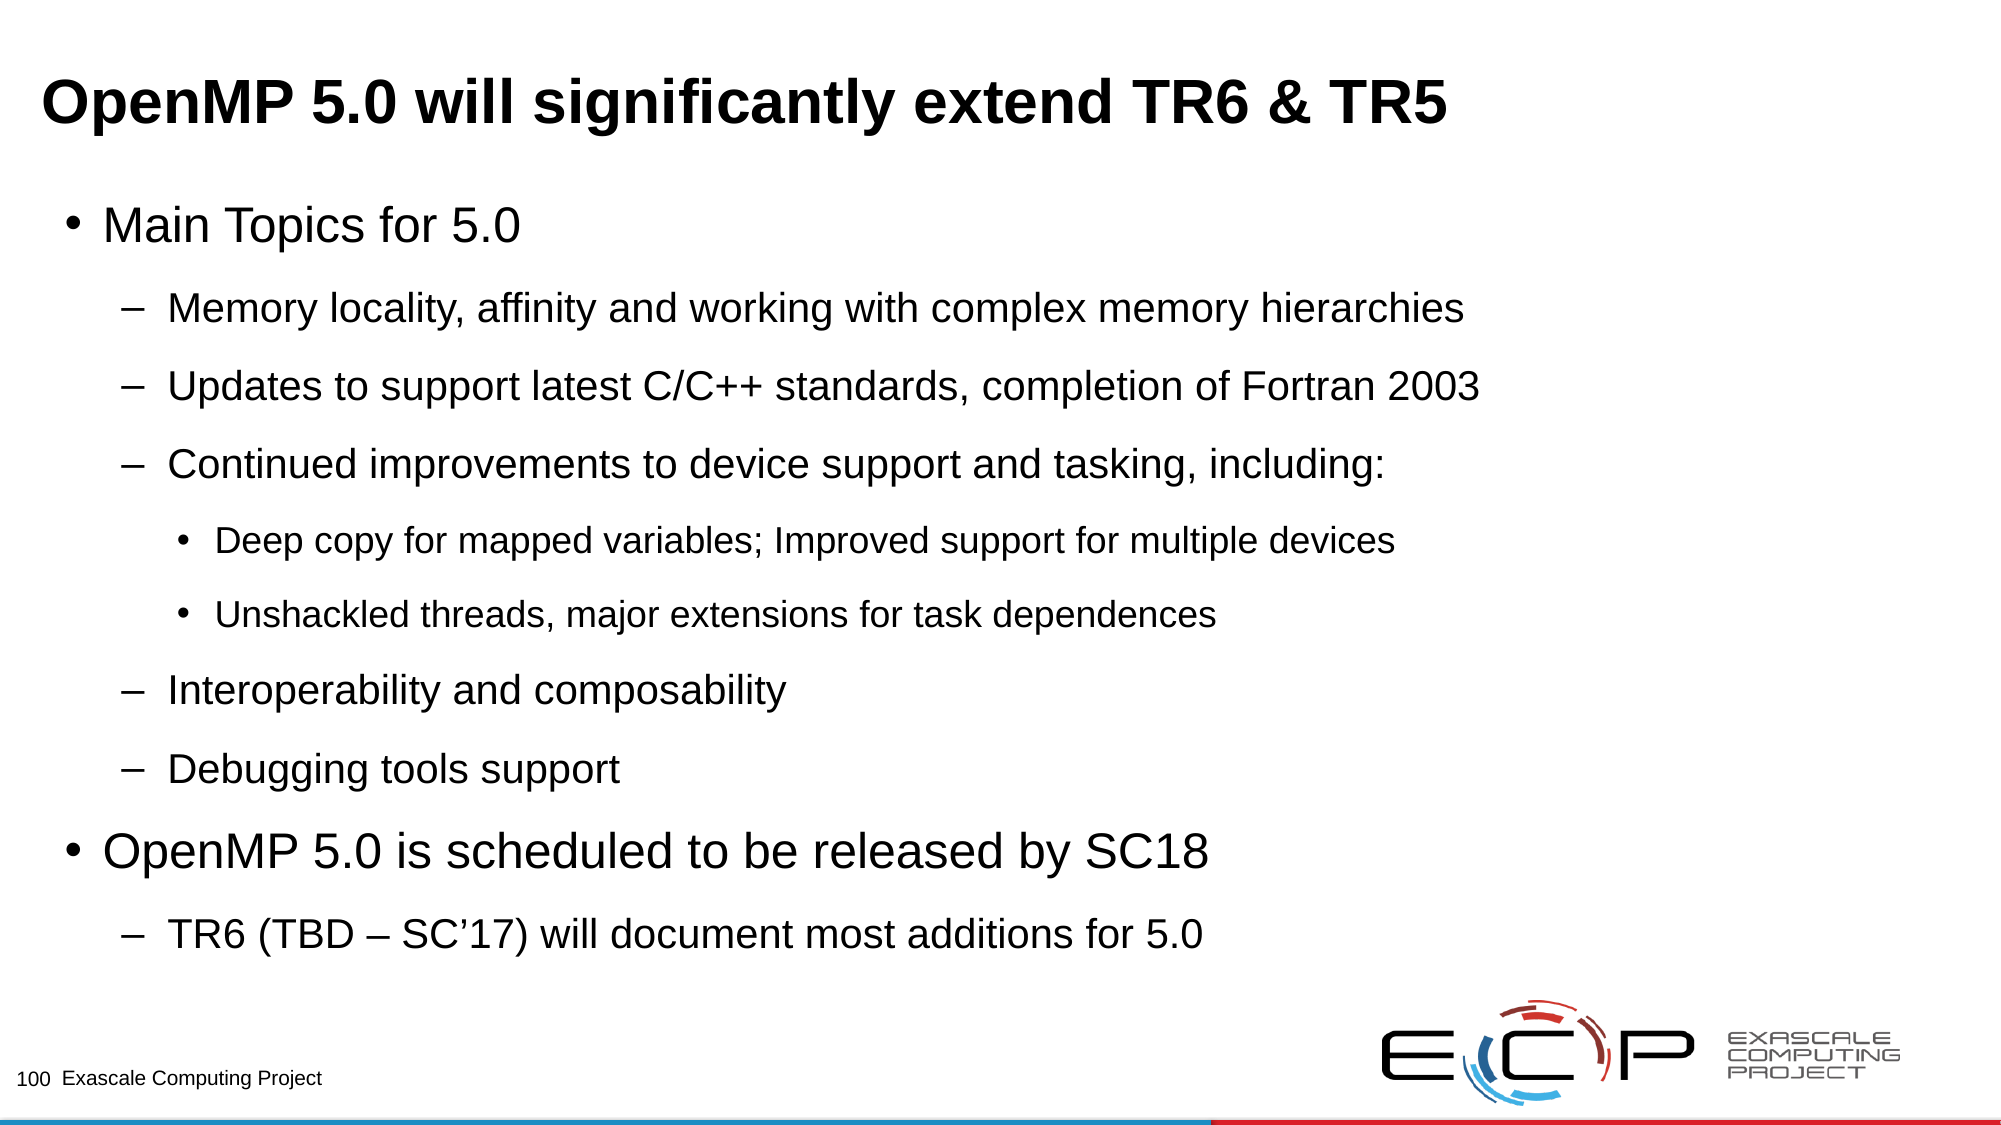

# OpenMP 5.0 will significantly extend TR6 & TR5
Main Topics for 5.0
Memory locality, affinity and working with complex memory hierarchies
Updates to support latest C/C++ standards, completion of Fortran 2003
Continued improvements to device support and tasking, including:
Deep copy for mapped variables; Improved support for multiple devices
Unshackled threads, major extensions for task dependences
Interoperability and composability
Debugging tools support
OpenMP 5.0 is scheduled to be released by SC18
TR6 (TBD – SC’17) will document most additions for 5.0